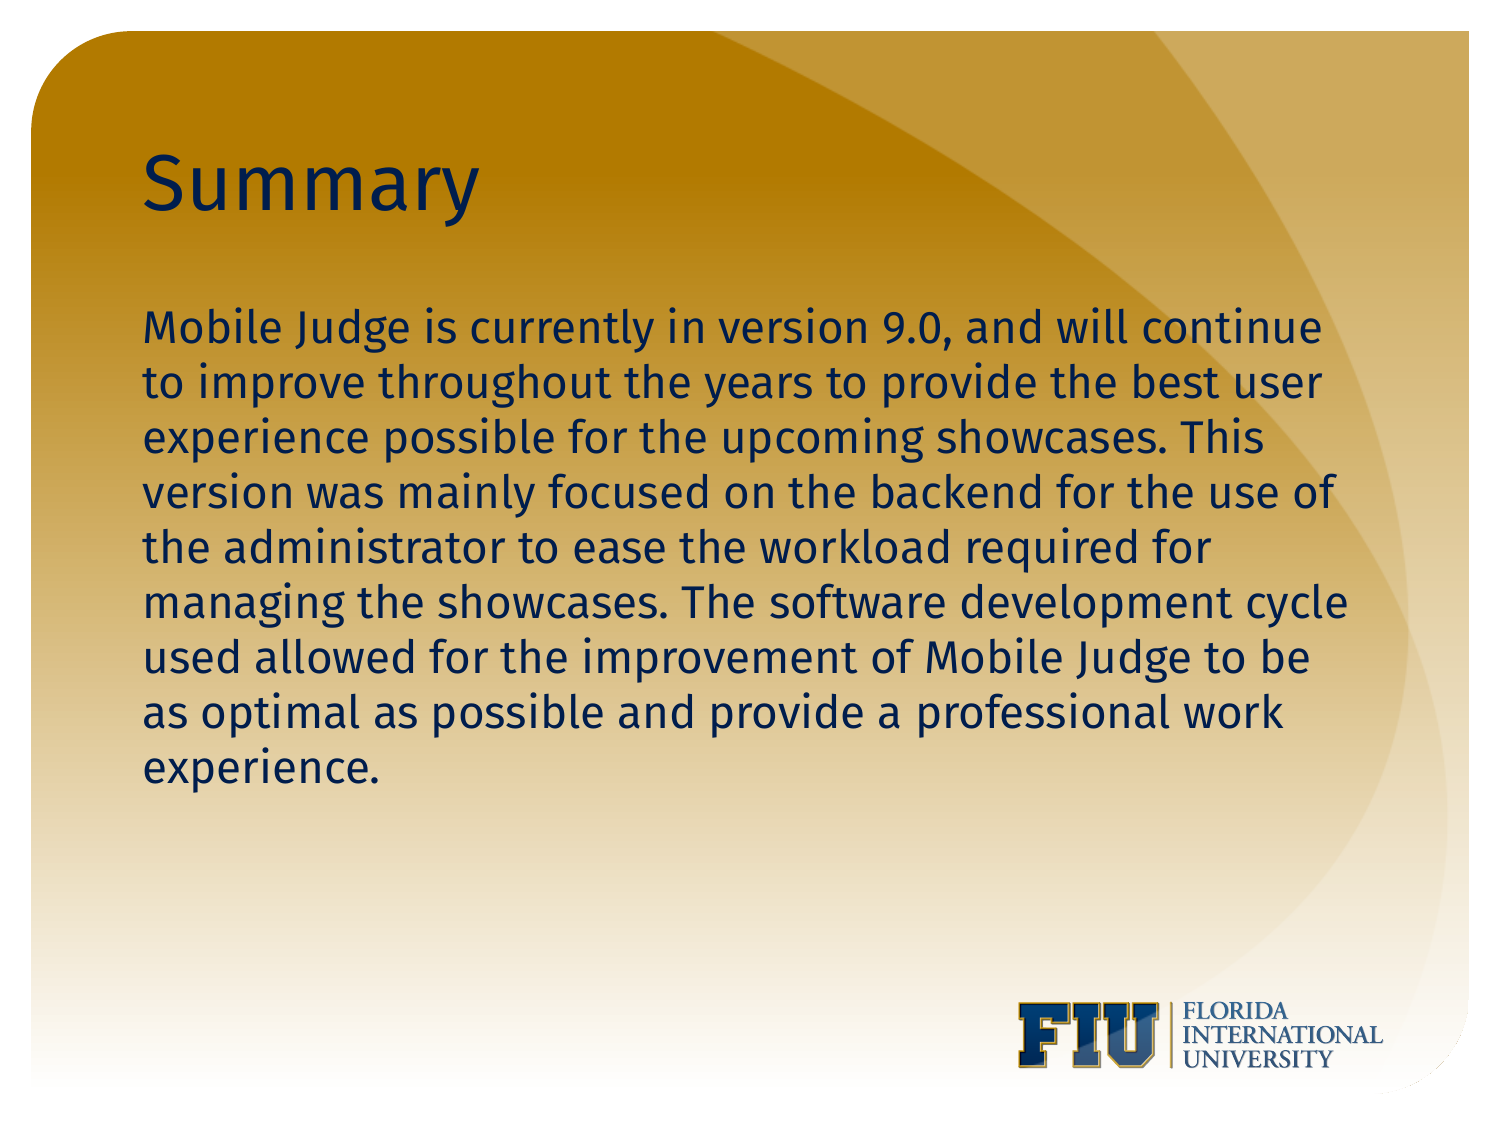

# Summary
Mobile Judge is currently in version 9.0, and will continue to improve throughout the years to provide the best user experience possible for the upcoming showcases. This version was mainly focused on the backend for the use of the administrator to ease the workload required for managing the showcases. The software development cycle used allowed for the improvement of Mobile Judge to be as optimal as possible and provide a professional work experience.